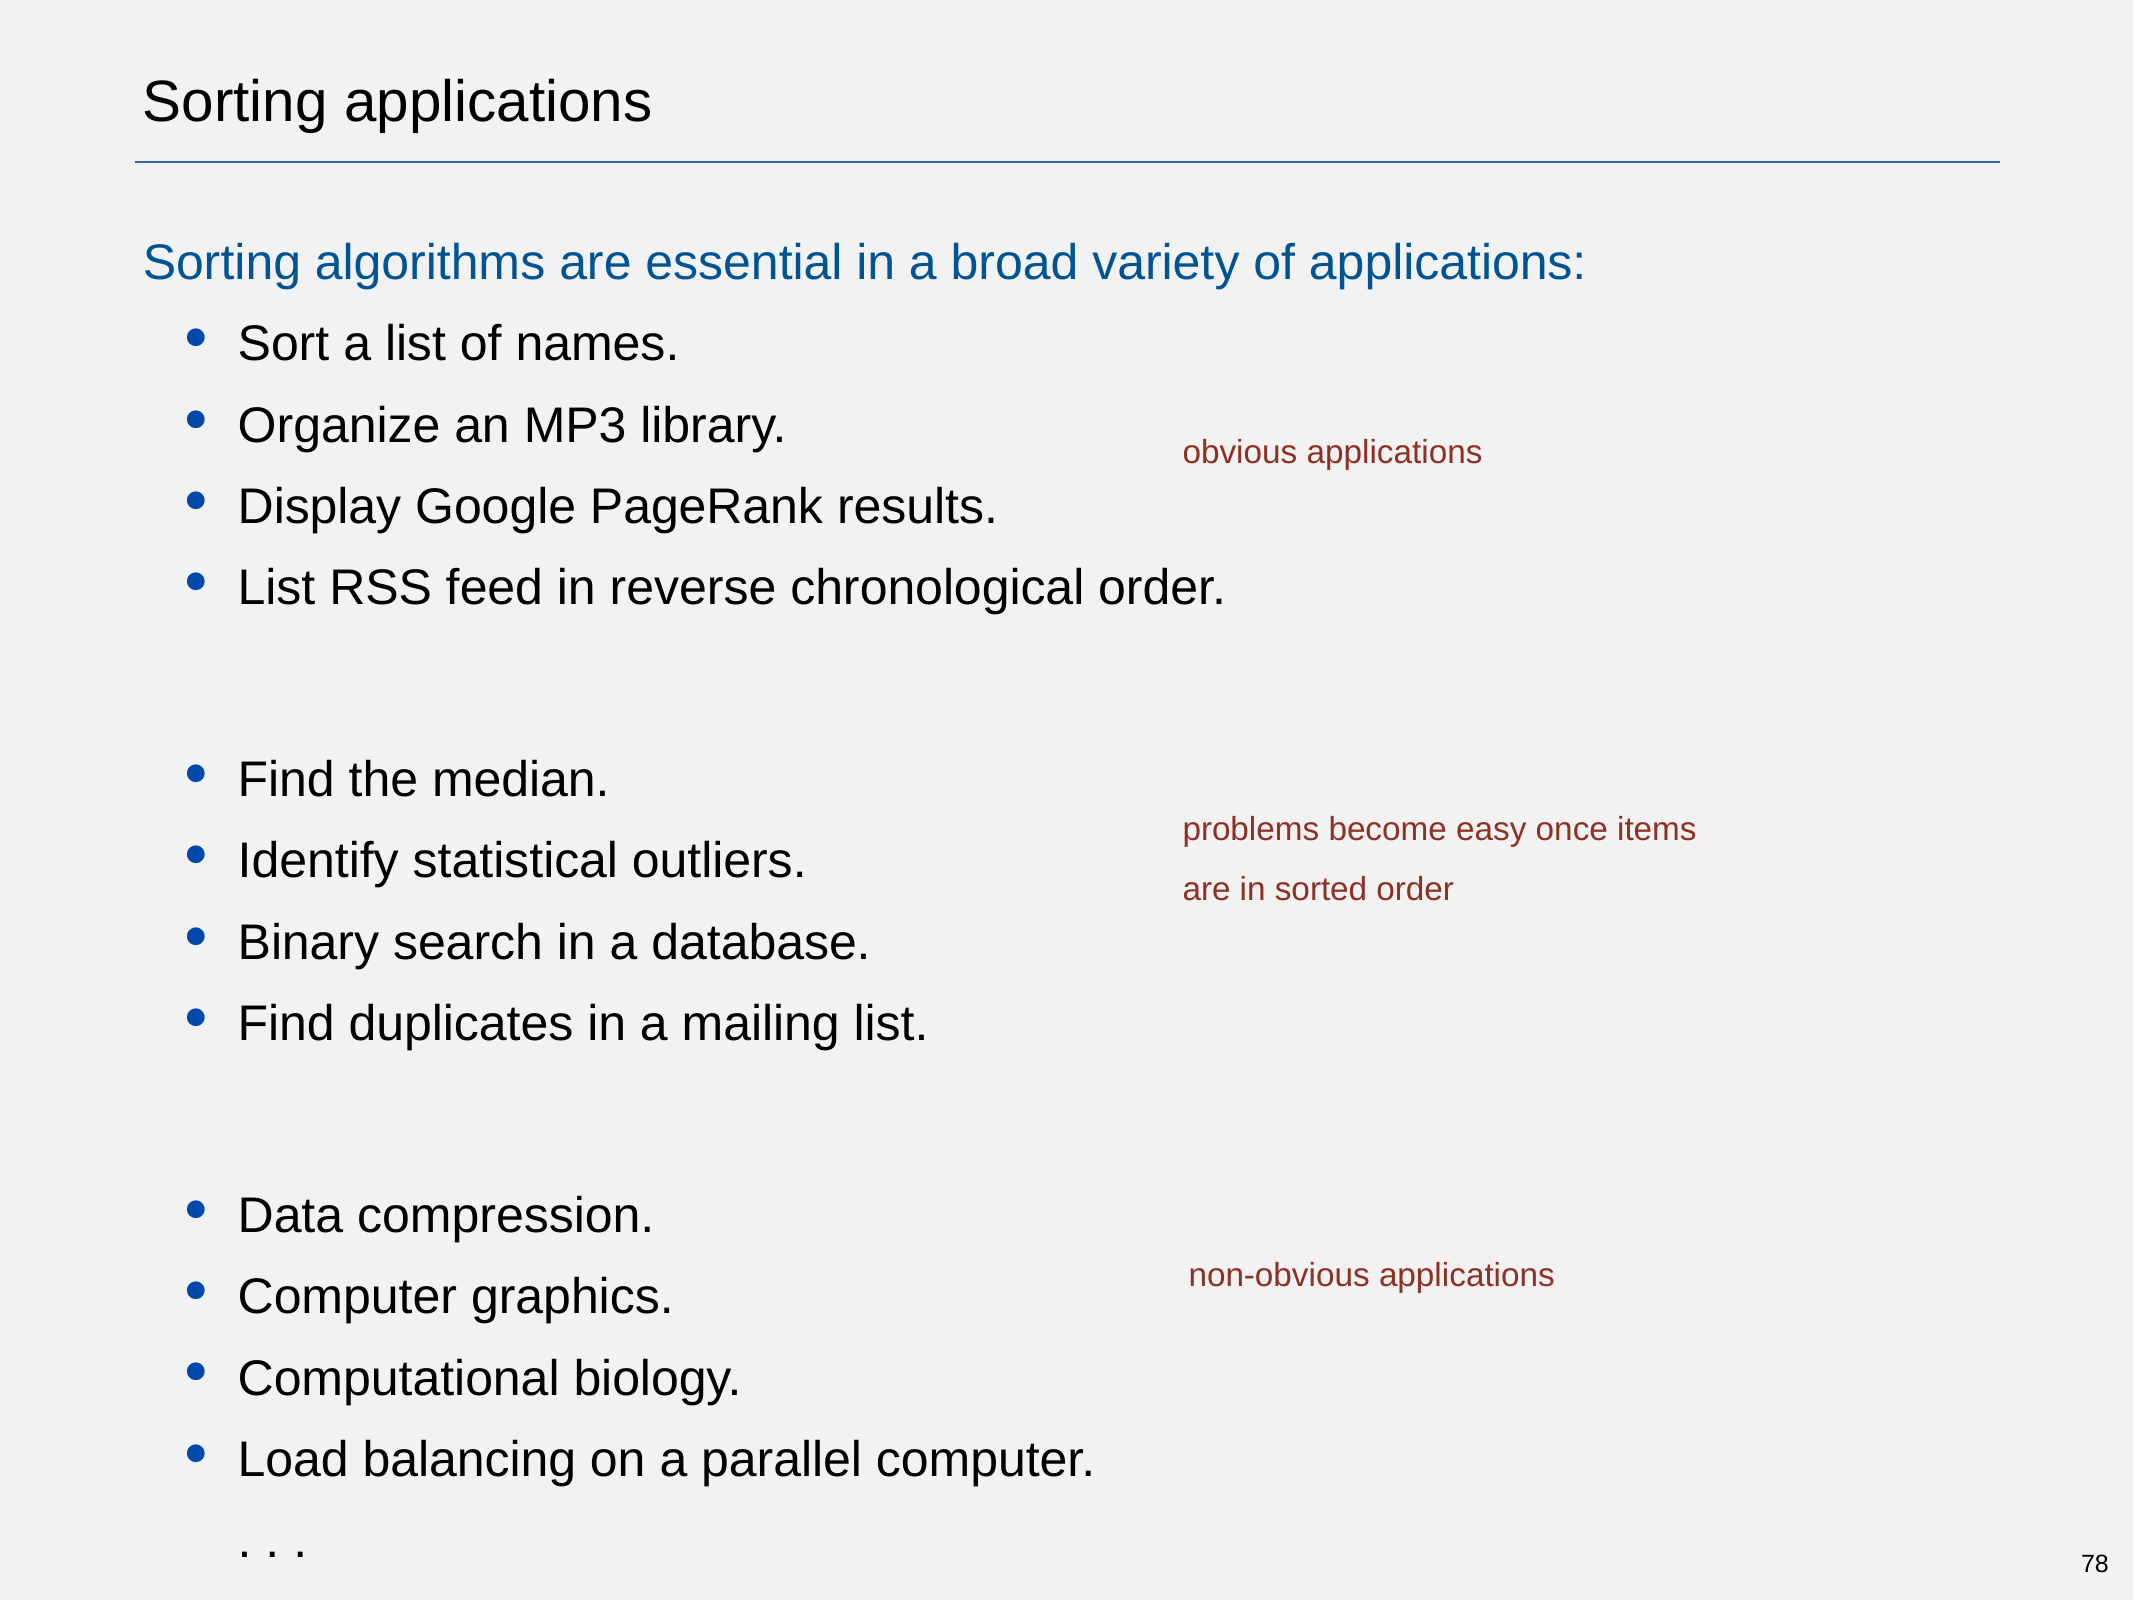

# Sorting applications
Sorting algorithms are essential in a broad variety of applications:
Sort a list of names.
Organize an MP3 library.
Display Google PageRank results.
List RSS feed in reverse chronological order.

Find the median.
Identify statistical outliers.
Binary search in a database.
Find duplicates in a mailing list.

Data compression.
Computer graphics.
Computational biology.
Load balancing on a parallel computer.
. . .
obvious applications
problems become easy once items
are in sorted order
non-obvious applications
78